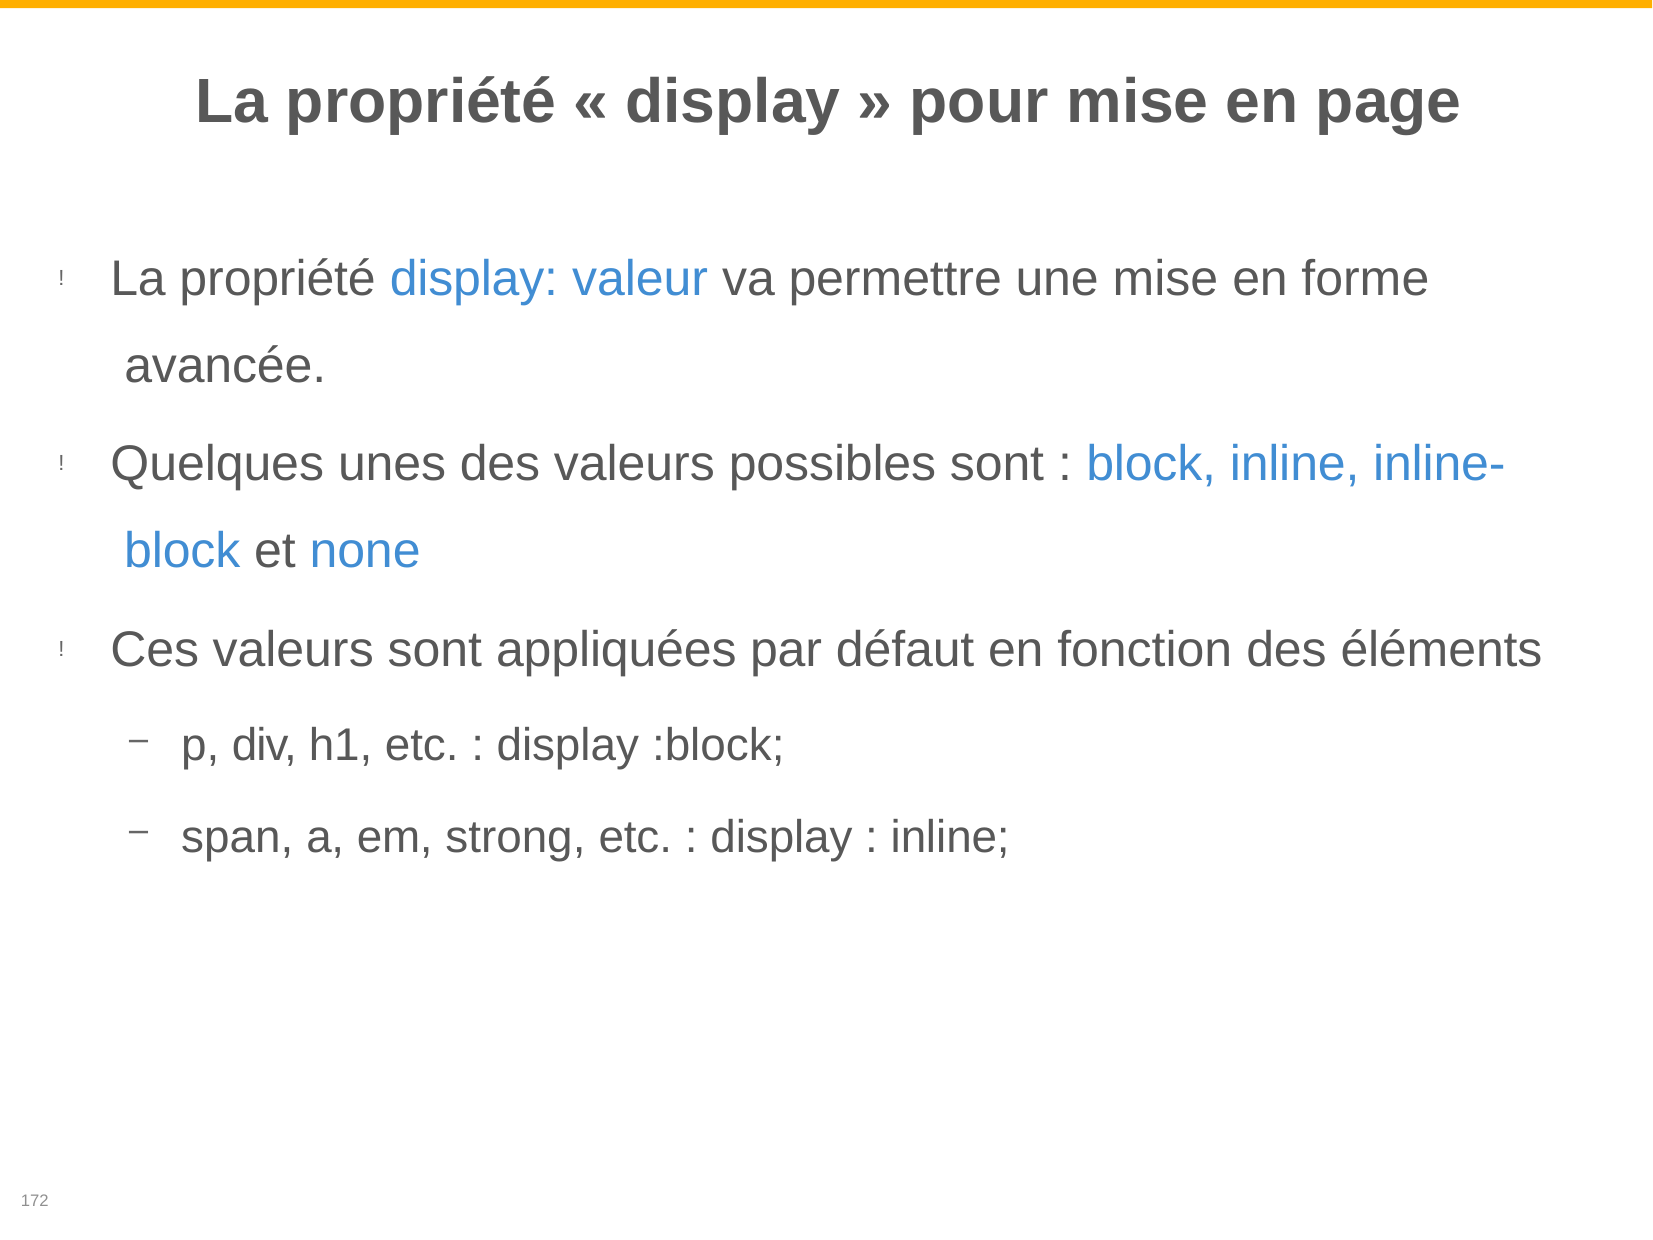

# La propriété « display » pour mise en page
La propriété display: valeur va permettre une mise en forme  avancée.
!
Quelques unes des valeurs possibles sont : block, inline, inline-  block et none
!
Ces valeurs sont appliquées par défaut en fonction des éléments
!
p, div, h1, etc. : display :block;
span, a, em, strong, etc. : display : inline;

172